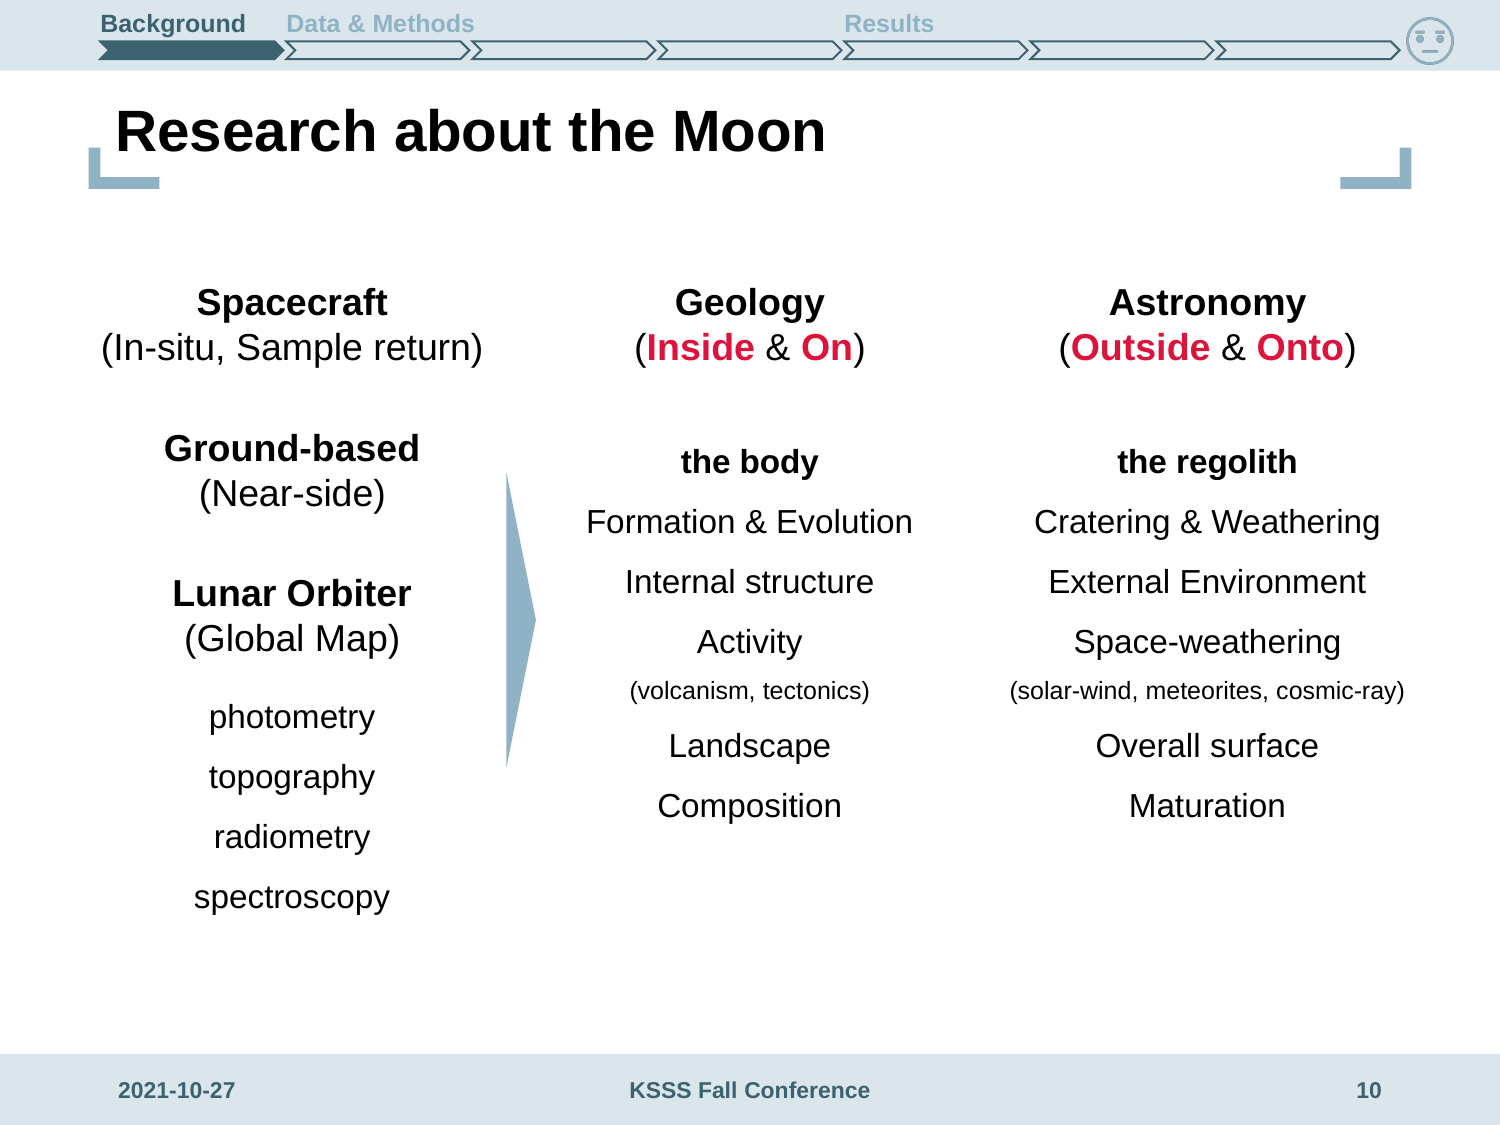

# Research about the Moon
Spacecraft
(In-situ, Sample return)
Geology
(Inside & On)
Astronomy
(Outside & Onto)
the body
Formation & Evolution
Internal structure
Activity
(volcanism, tectonics)
Landscape
Composition
the regolith
Cratering & Weathering
External Environment
Space-weathering
(solar-wind, meteorites, cosmic-ray)
Overall surface
Maturation
Ground-based
(Near-side)
Lunar Orbiter
(Global Map)

photometry
topography
radiometry
spectroscopy
2021-10-27
KSSS Fall Conference
10